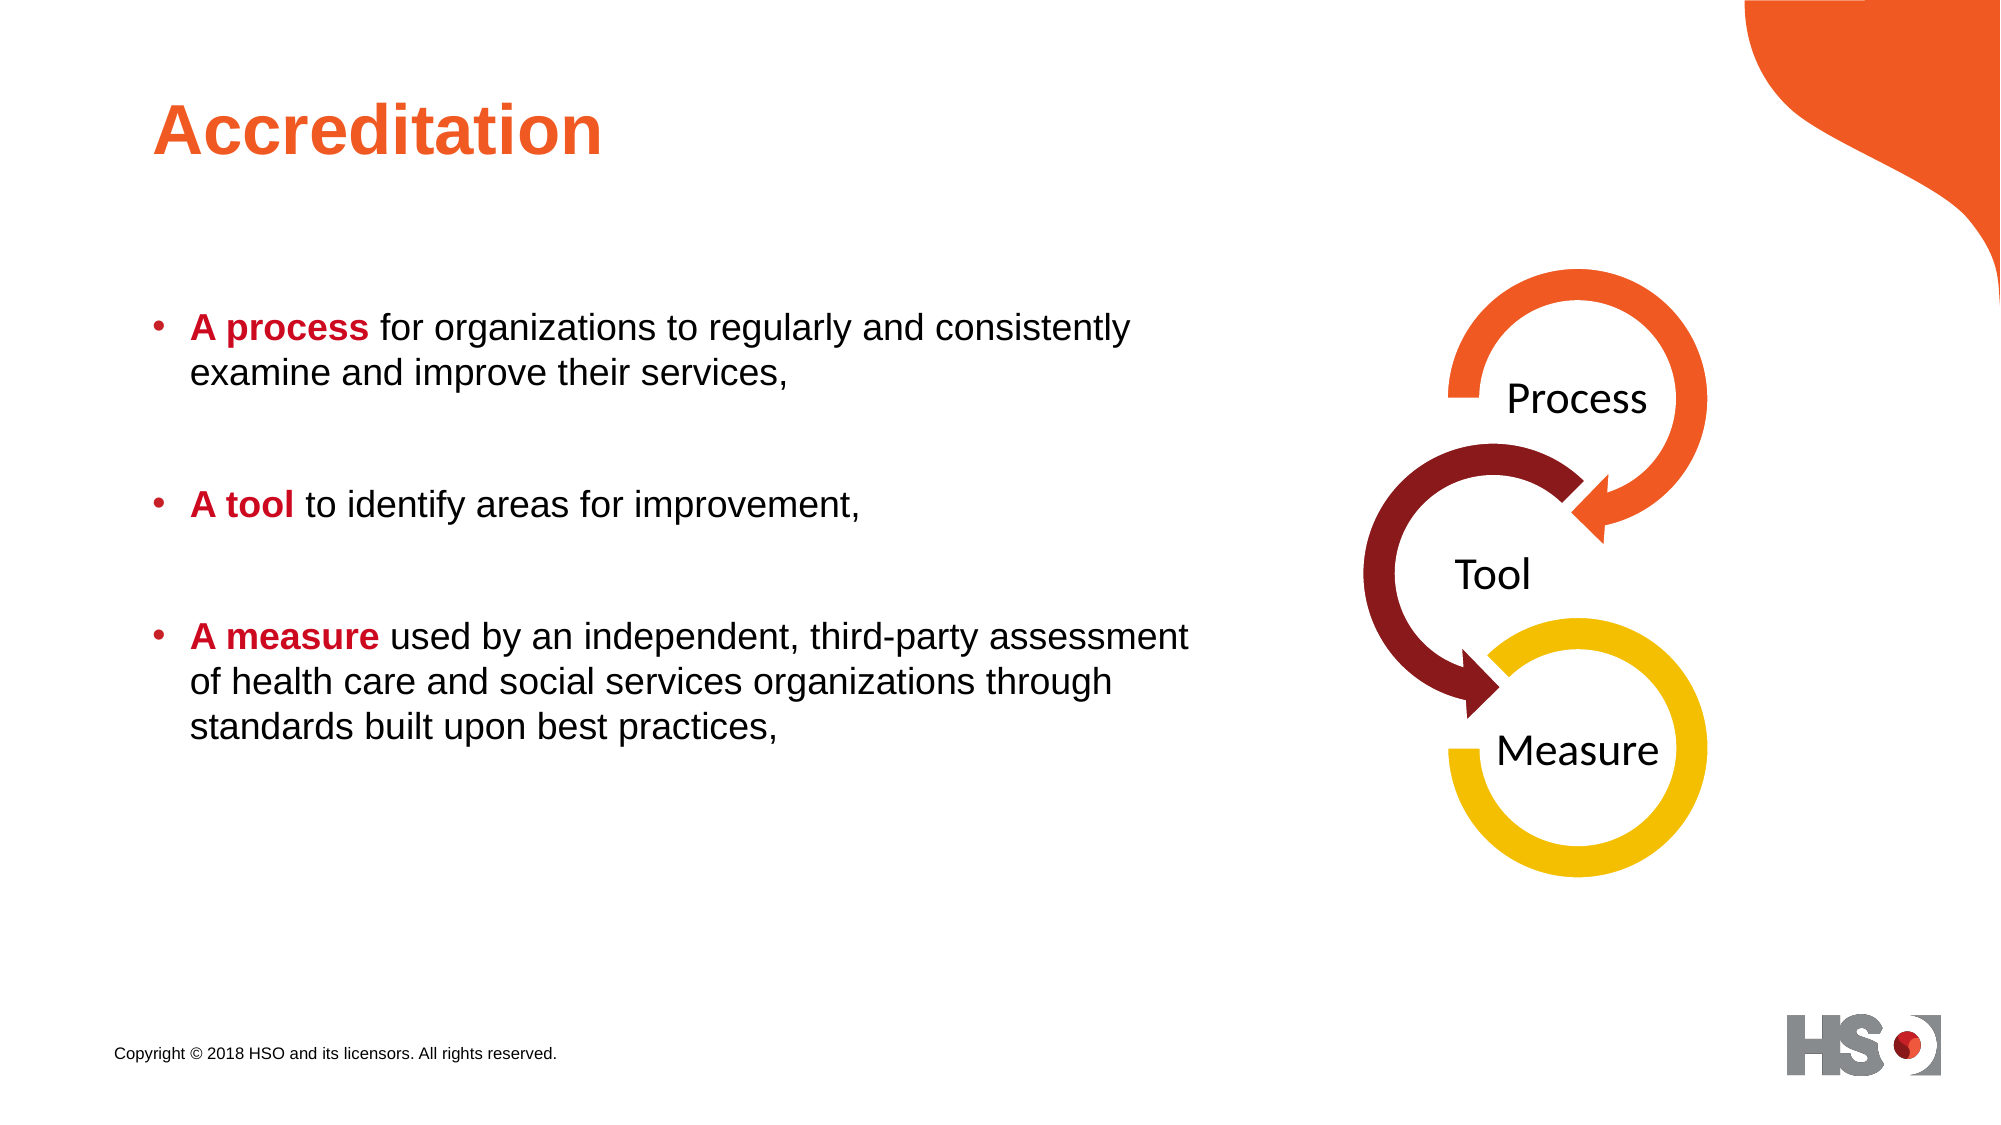

# Accreditation
Process
Tool
Measure
A process for organizations to regularly and consistently examine and improve their services,

A tool to identify areas for improvement,

A measure used by an independent, third-party assessment of health care and social services organizations through standards built upon best practices,